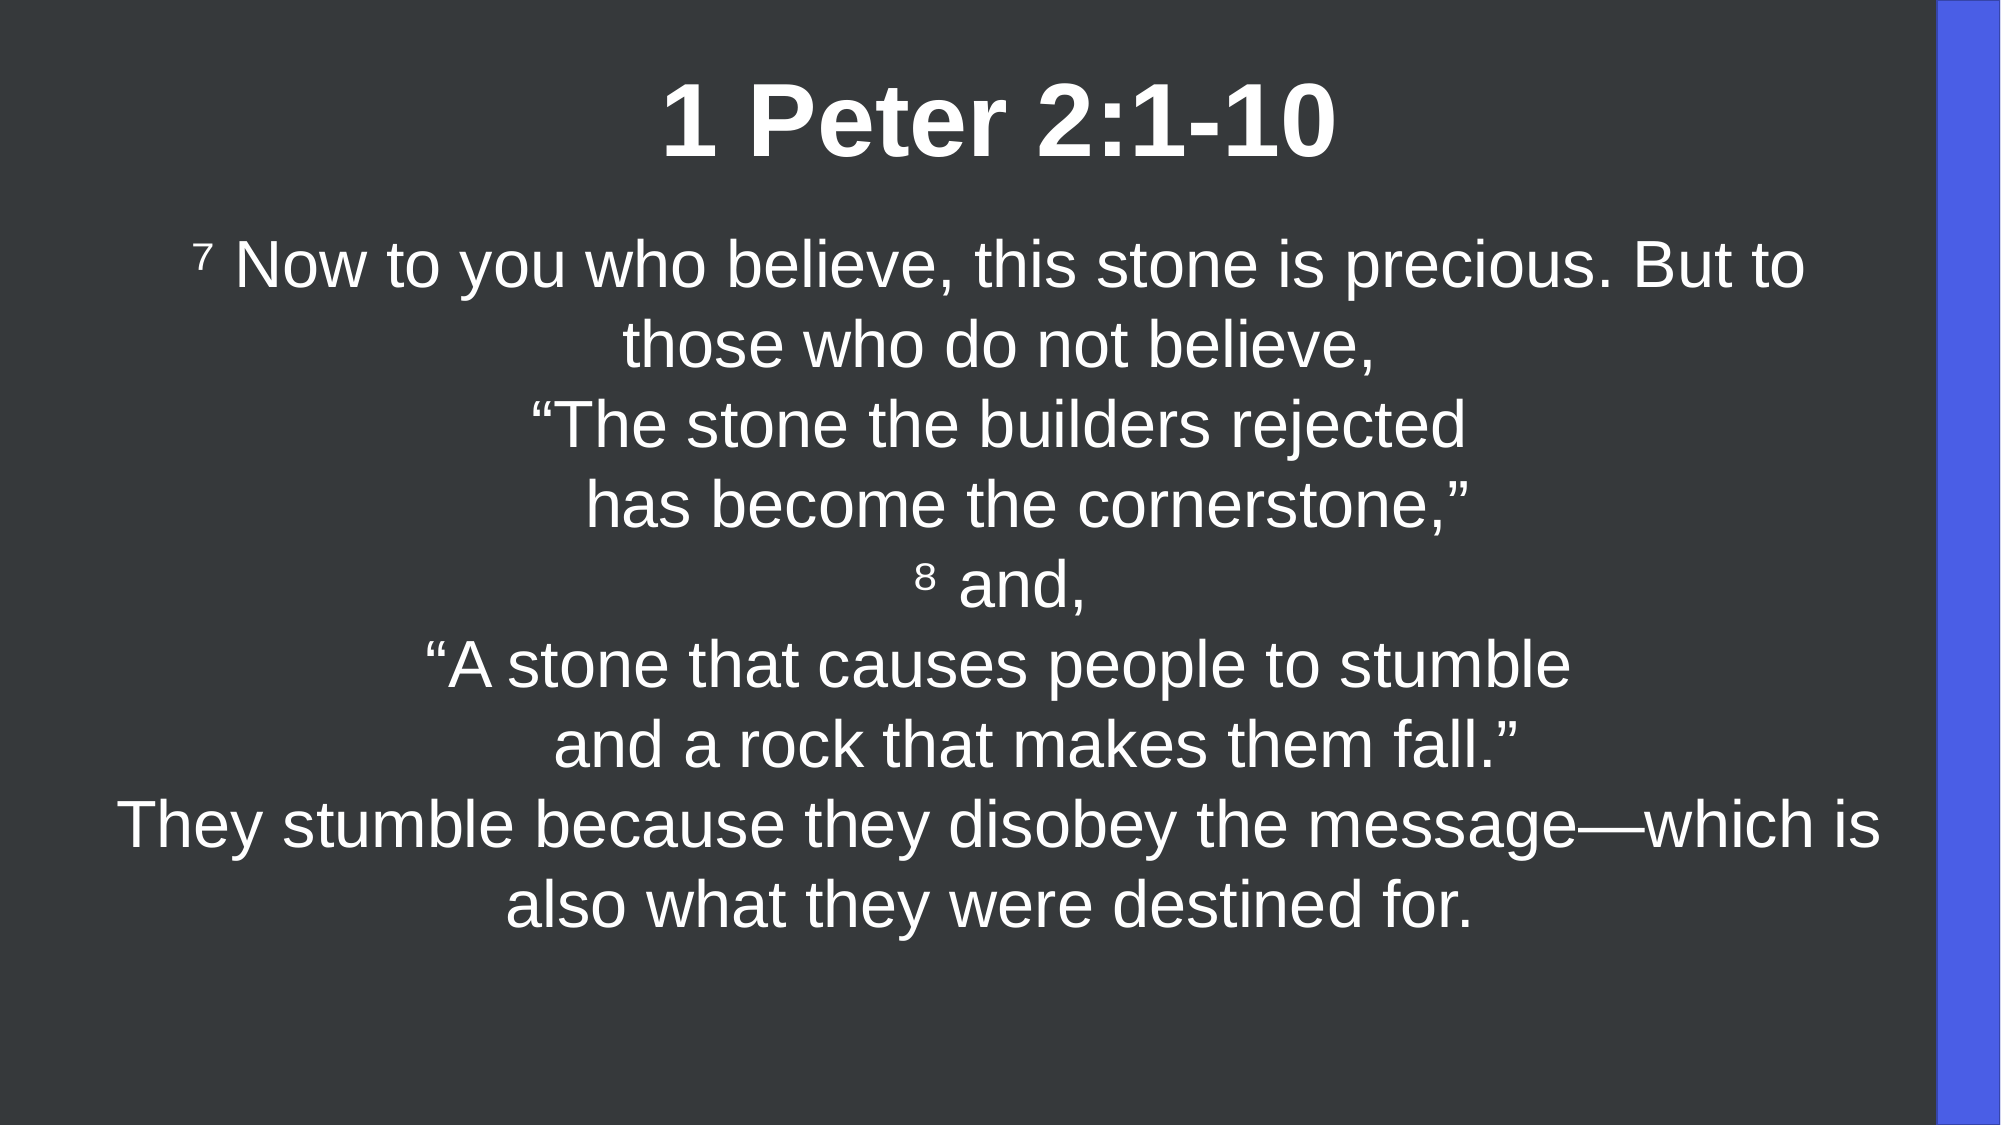

1 Peter 2:1-10
⁷ Now to you who believe, this stone is precious. But to those who do not believe,
“The stone the builders rejected
    has become the cornerstone,”
⁸ and,
“A stone that causes people to stumble
    and a rock that makes them fall.”
They stumble because they disobey the message—which is also what they were destined for.